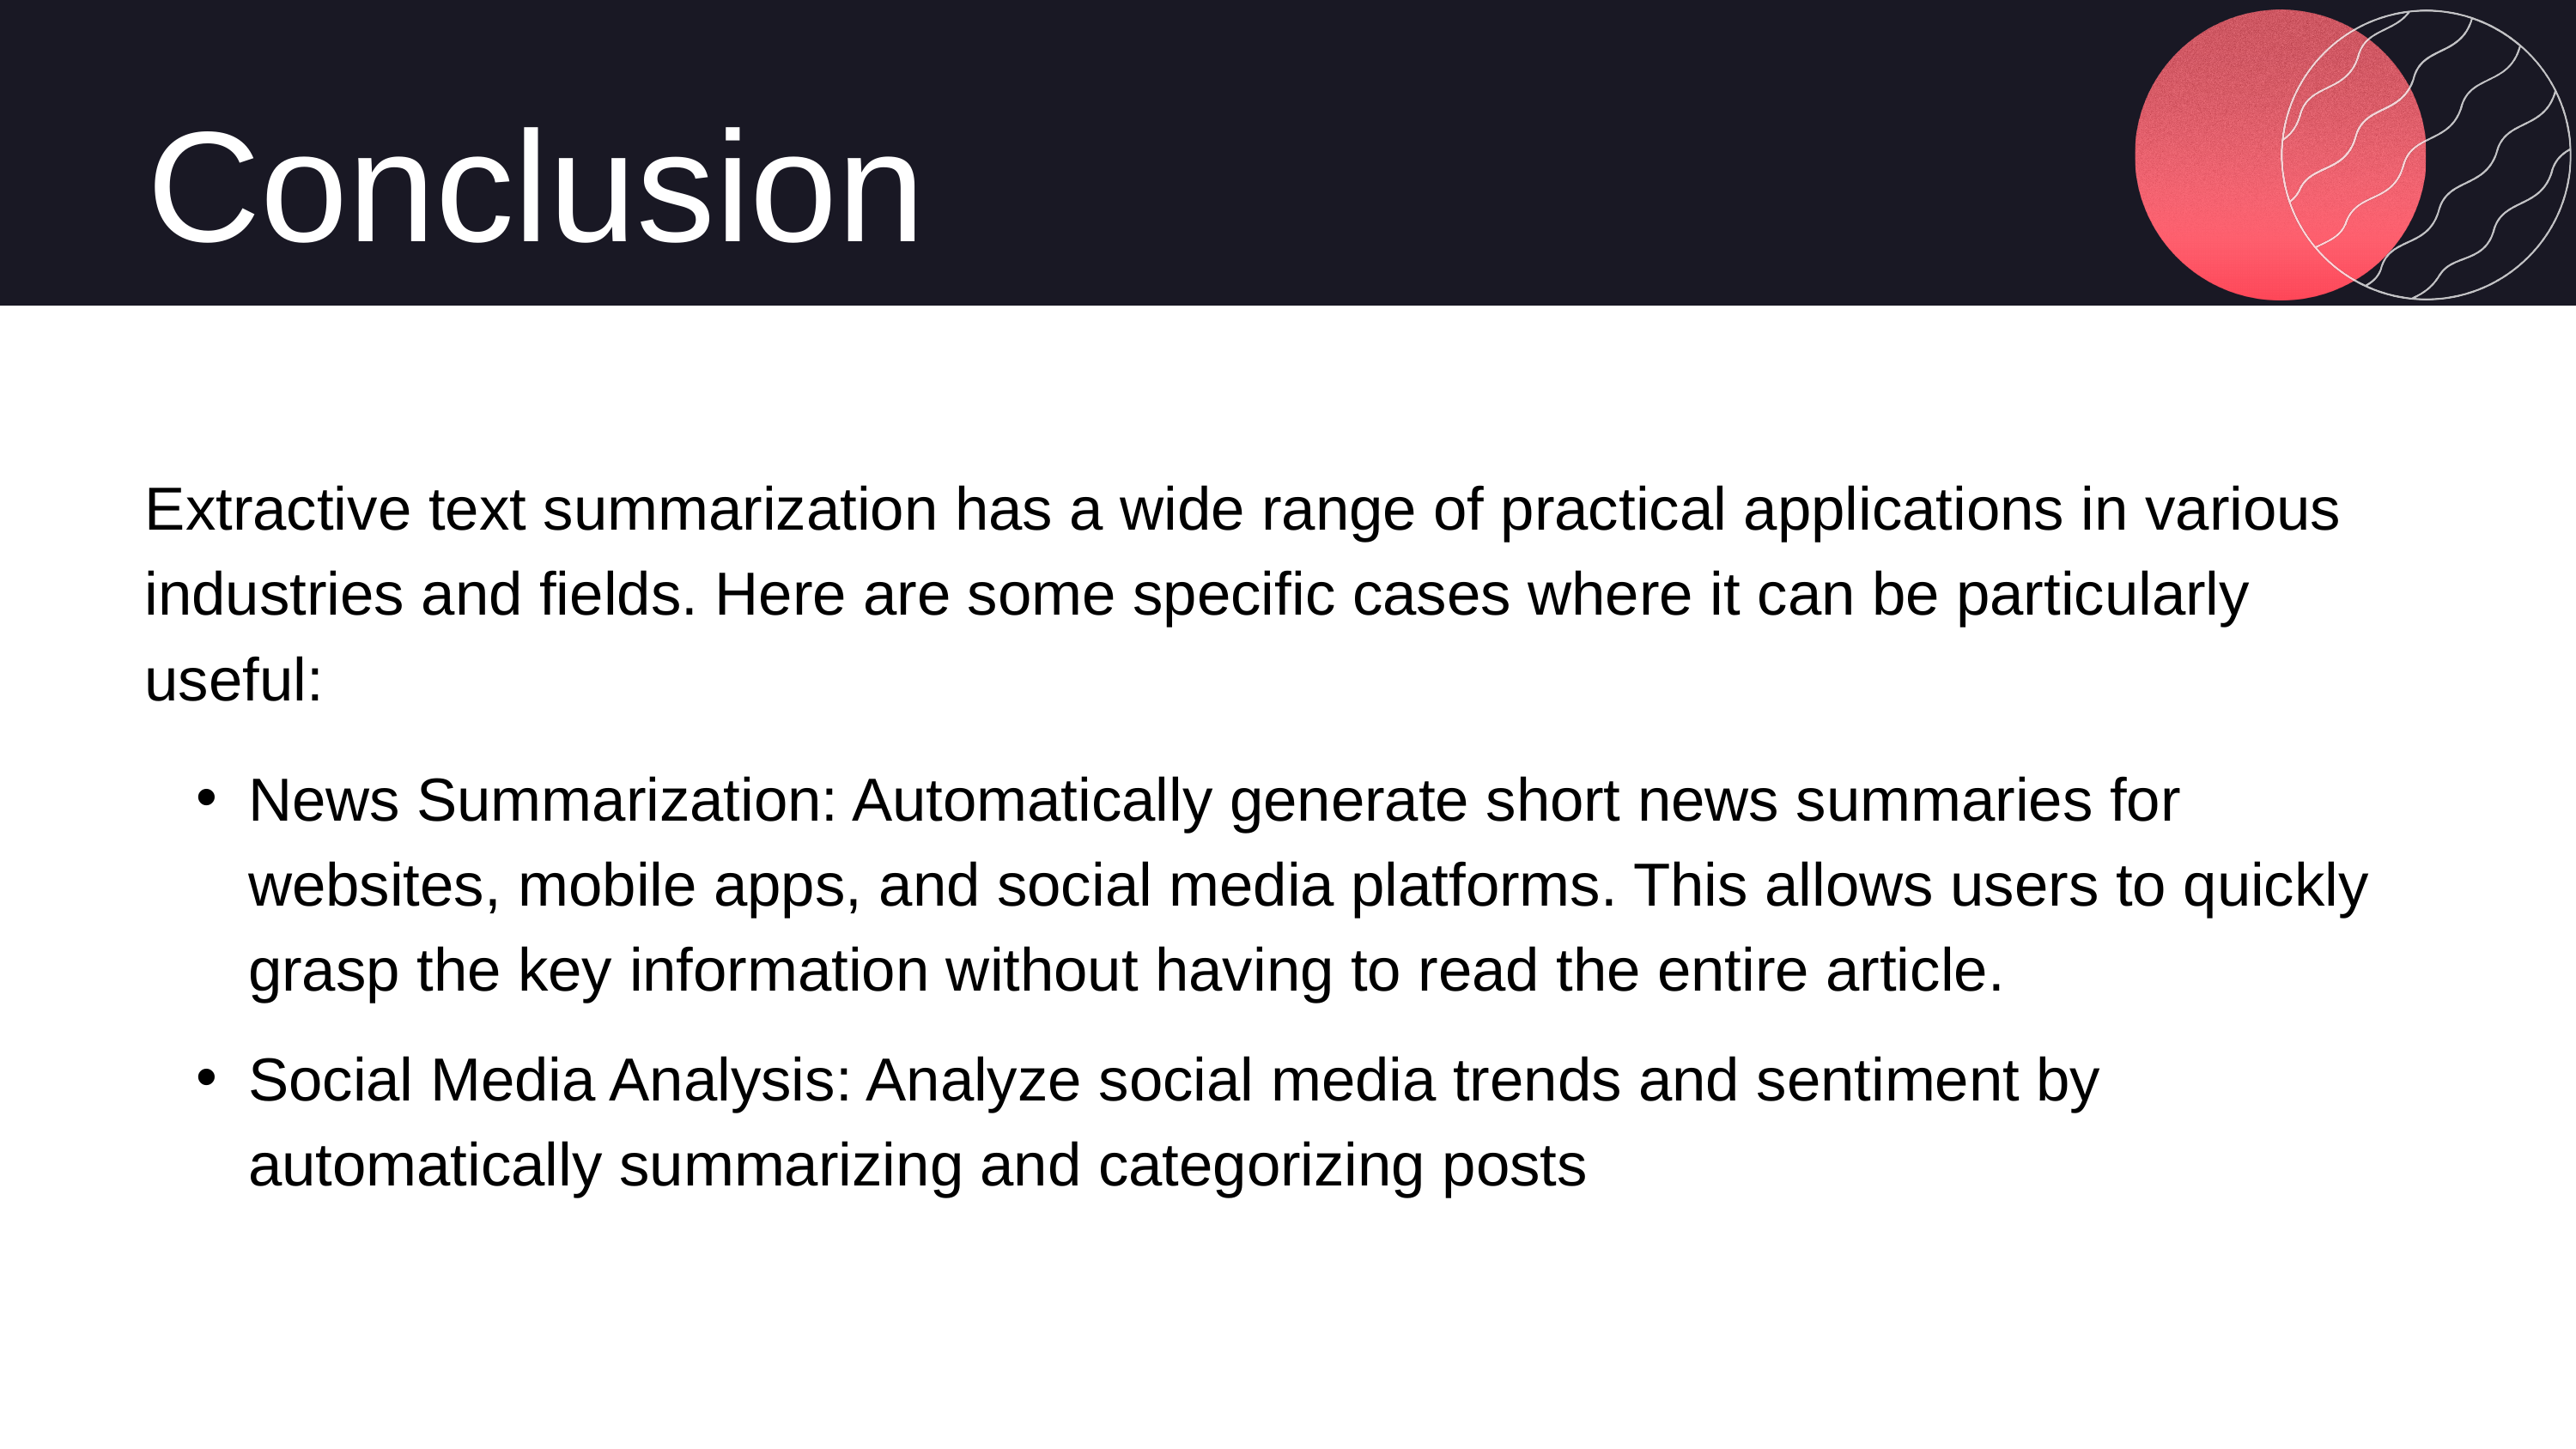

Conclusion
Extractive text summarization has a wide range of practical applications in various industries and fields. Here are some specific cases where it can be particularly useful:

News Summarization: Automatically generate short news summaries for websites, mobile apps, and social media platforms. This allows users to quickly grasp the key information without having to read the entire article.

Social Media Analysis: Analyze social media trends and sentiment by automatically summarizing and categorizing posts